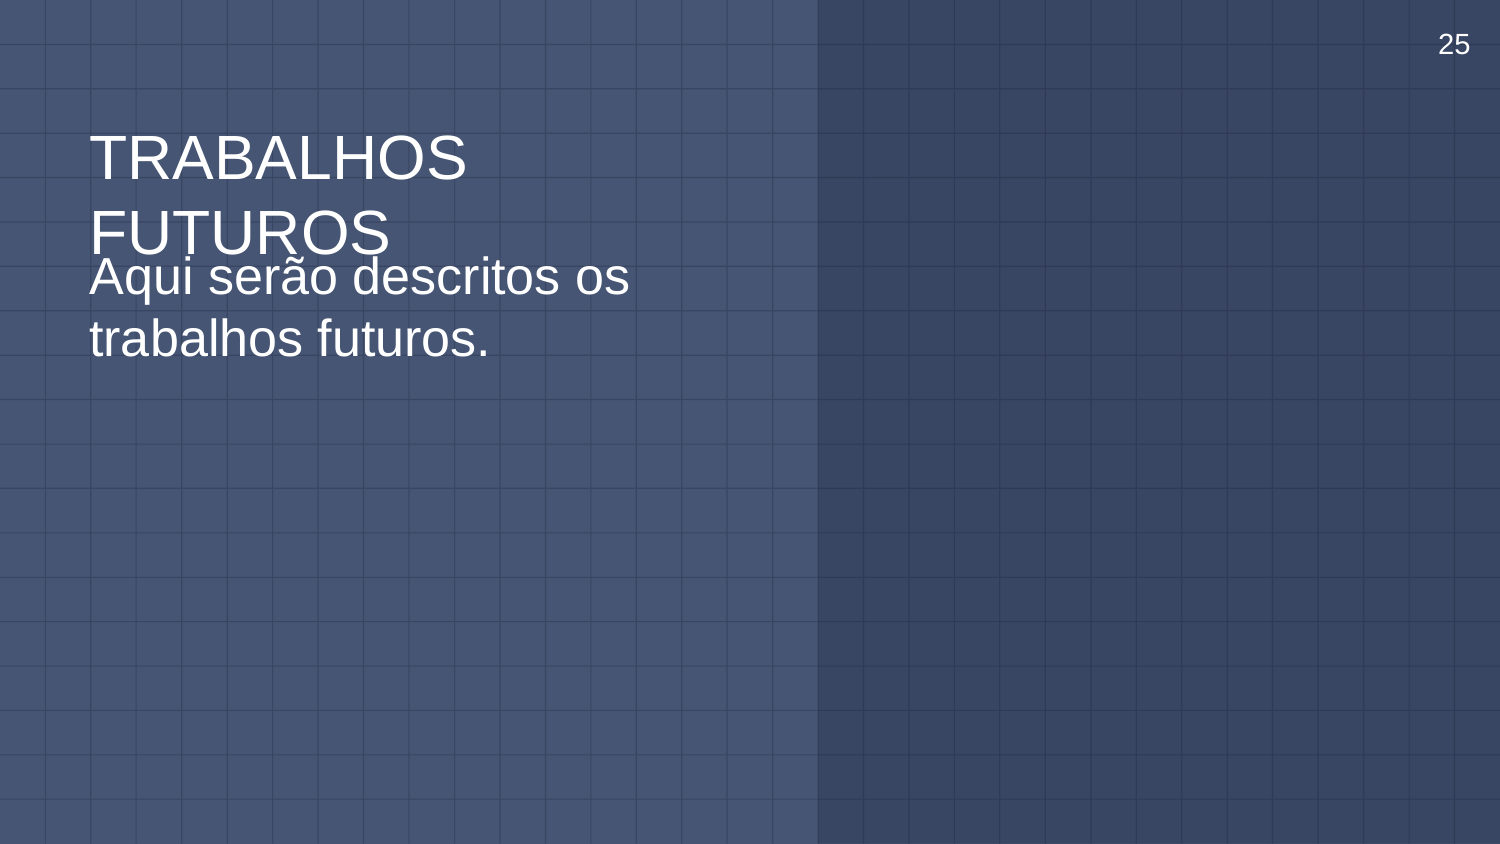

25
# TRABALHOS FUTUROS
Aqui serão descritos os trabalhos futuros.